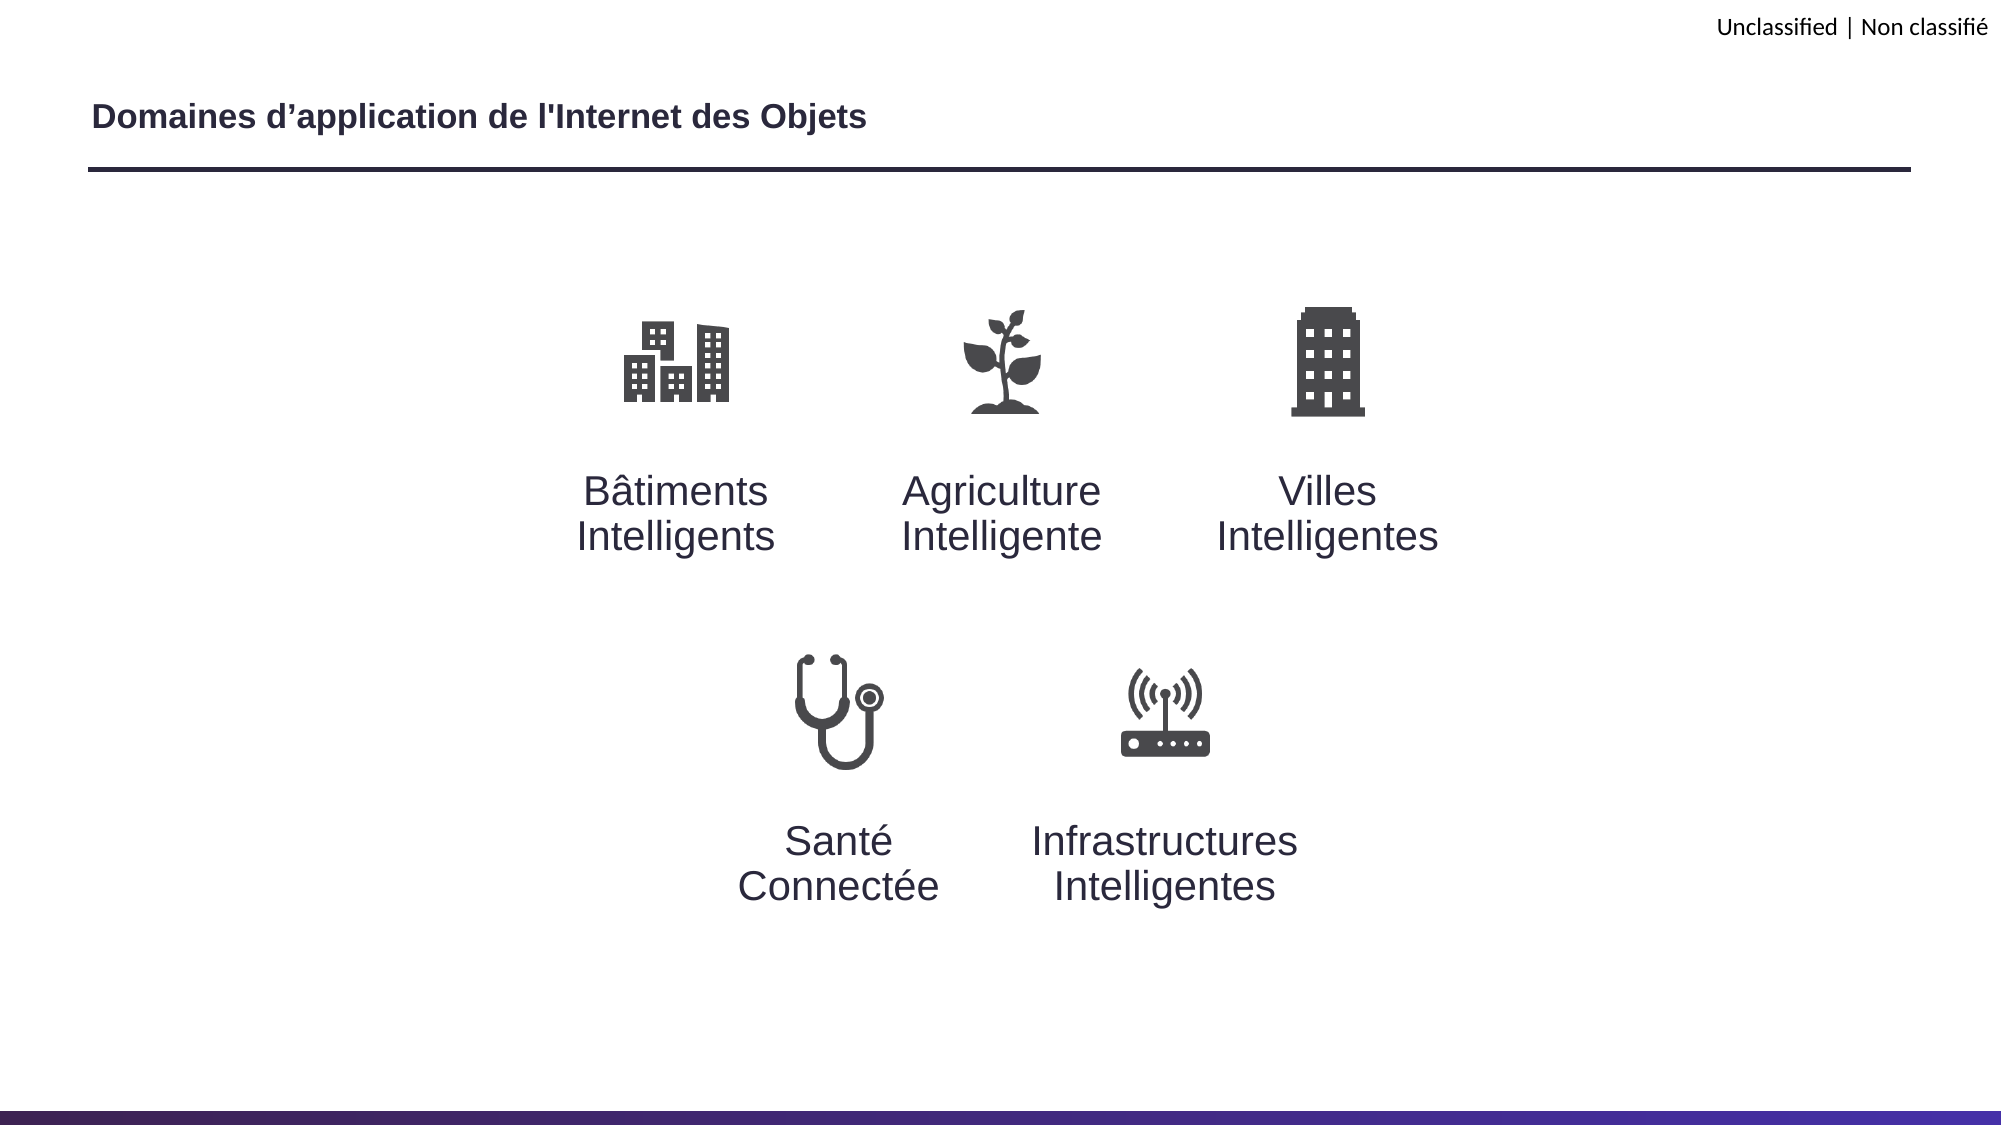

# Domaines d’application de l'Internet des Objets

Bâtiments Intelligents
Agriculture Intelligente
Villes Intelligentes
Santé Connectée
Infrastructures Intelligentes